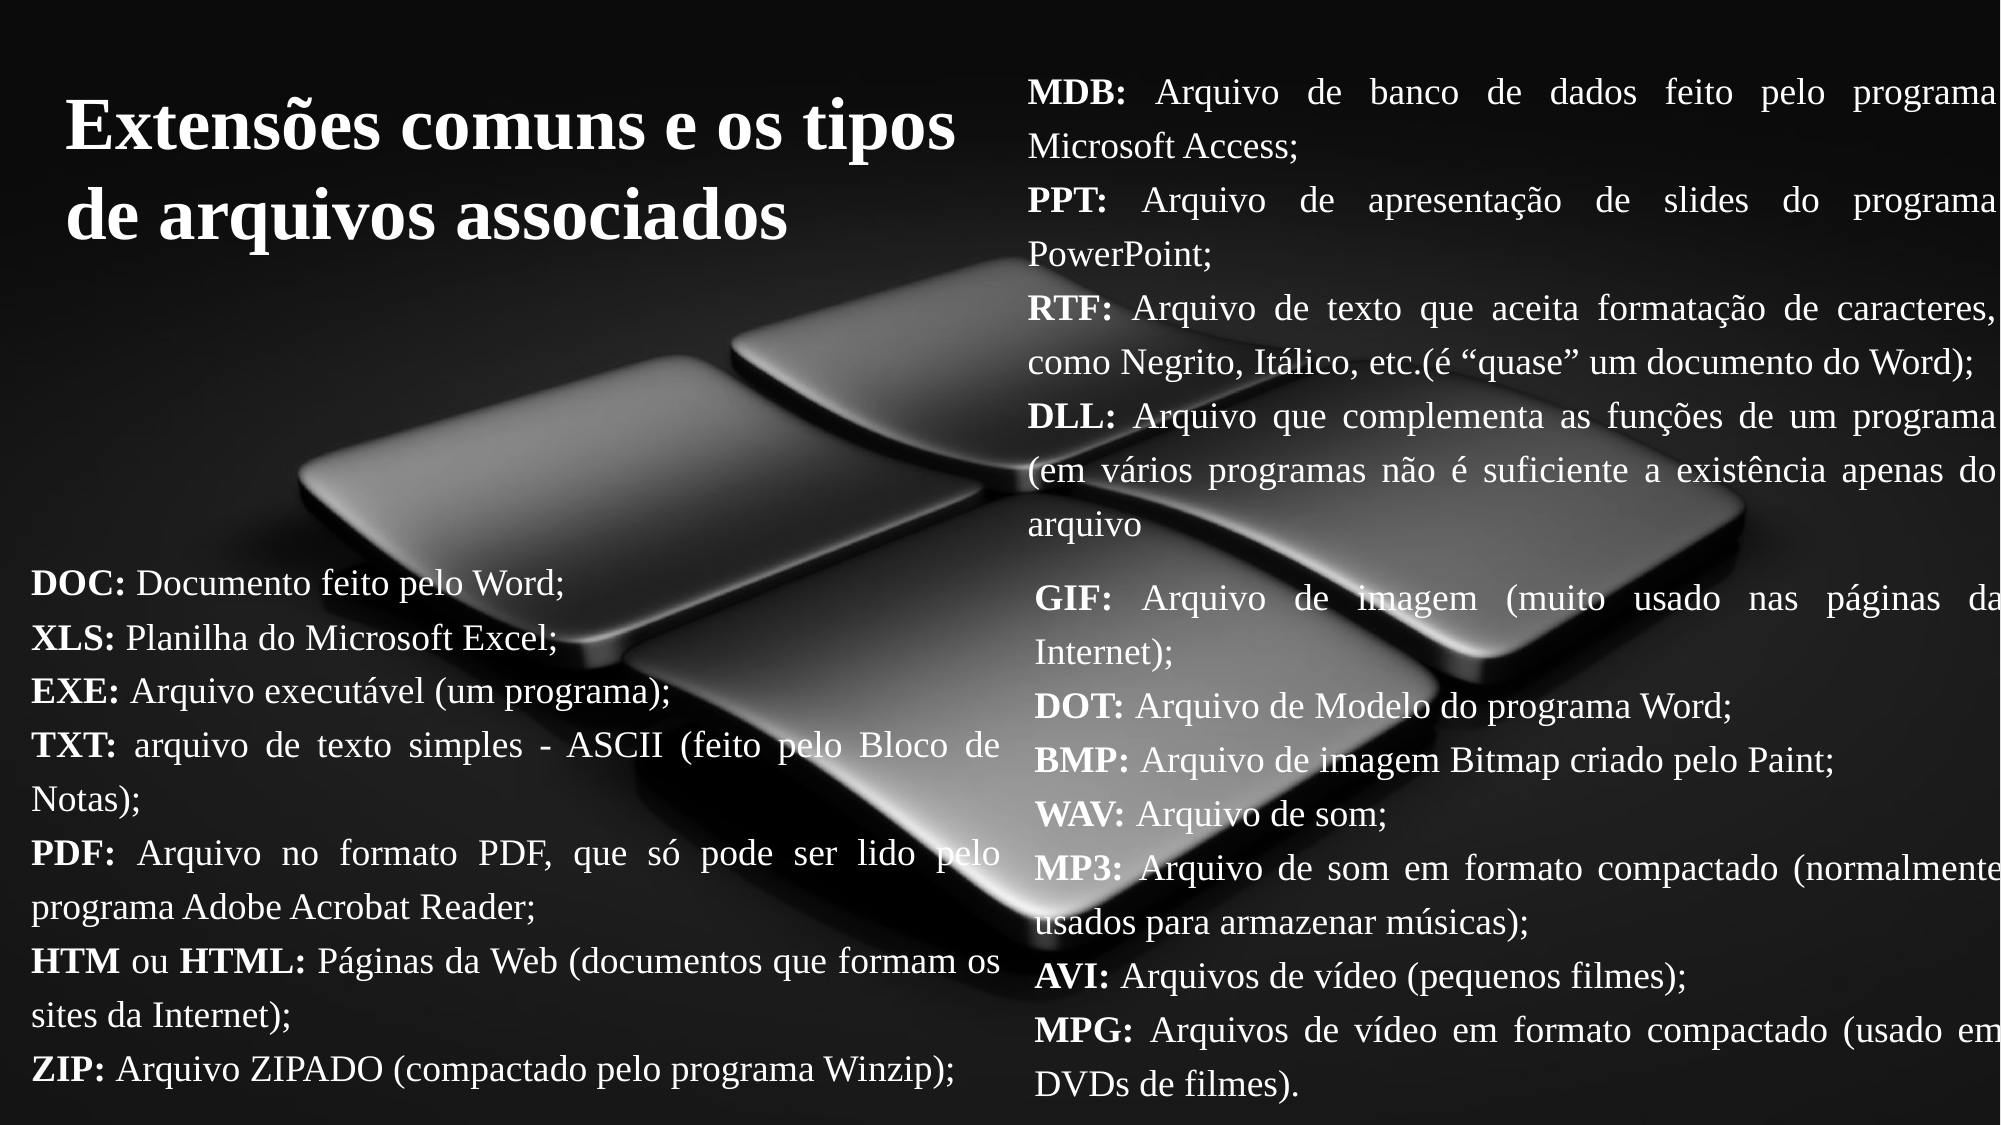

MDB: Arquivo de banco de dados feito pelo programa Microsoft Access;
PPT: Arquivo de apresentação de slides do programa PowerPoint;
RTF: Arquivo de texto que aceita formatação de caracteres, como Negrito, Itálico, etc.(é “quase” um documento do Word);
DLL: Arquivo que complementa as funções de um programa (em vários programas não é suficiente a existência apenas do arquivo
Extensões comuns e os tipos de arquivos associados
DOC: Documento feito pelo Word;
XLS: Planilha do Microsoft Excel;
EXE: Arquivo executável (um programa);
TXT: arquivo de texto simples - ASCII (feito pelo Bloco de Notas);
PDF: Arquivo no formato PDF, que só pode ser lido pelo programa Adobe Acrobat Reader;
HTM ou HTML: Páginas da Web (documentos que formam os sites da Internet);
ZIP: Arquivo ZIPADO (compactado pelo programa Winzip);
GIF: Arquivo de imagem (muito usado nas páginas da Internet);
DOT: Arquivo de Modelo do programa Word;
BMP: Arquivo de imagem Bitmap criado pelo Paint;
WAV: Arquivo de som;
MP3: Arquivo de som em formato compactado (normalmente usados para armazenar músicas);
AVI: Arquivos de vídeo (pequenos filmes);
MPG: Arquivos de vídeo em formato compactado (usado em DVDs de filmes).